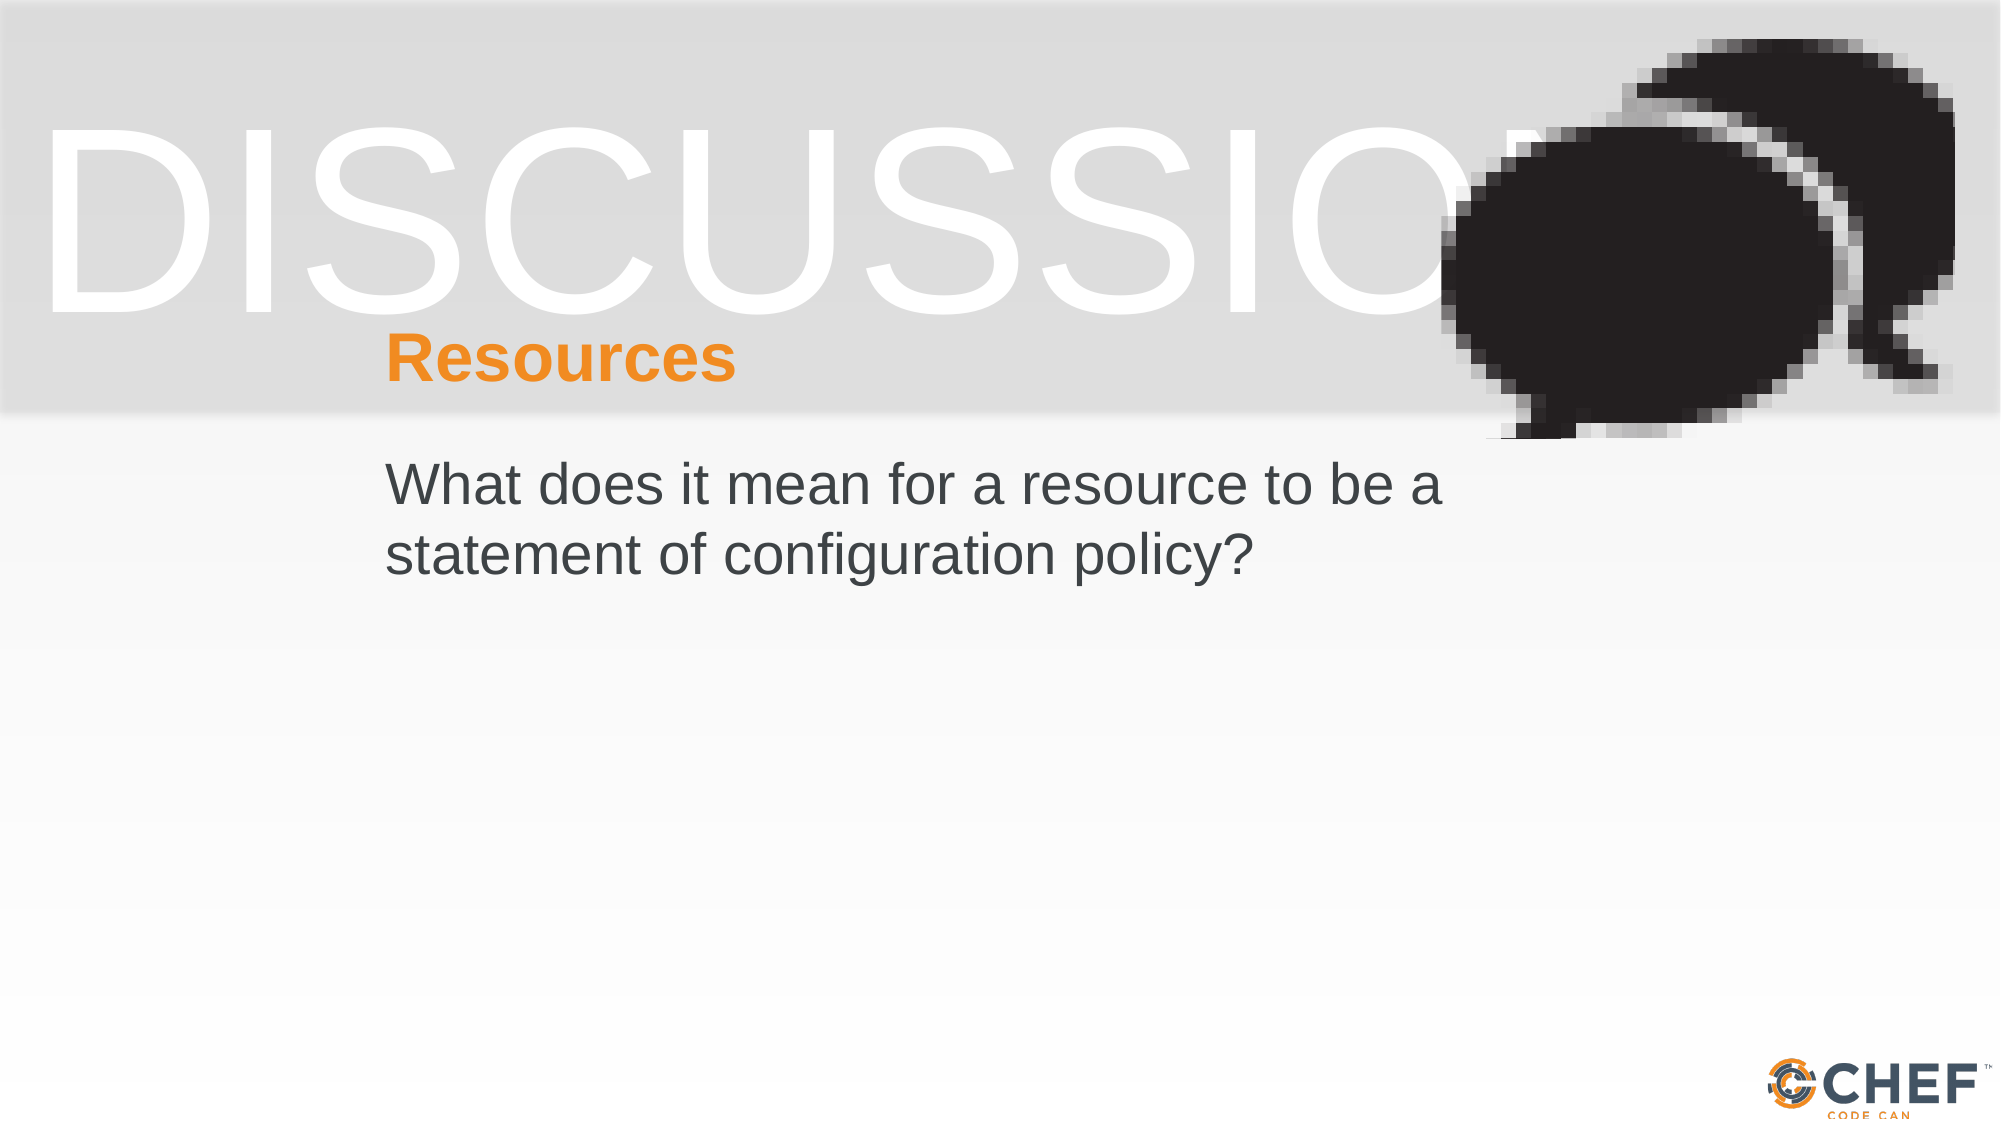

# Resources
What does it mean for a resource to be a statement of configuration policy?